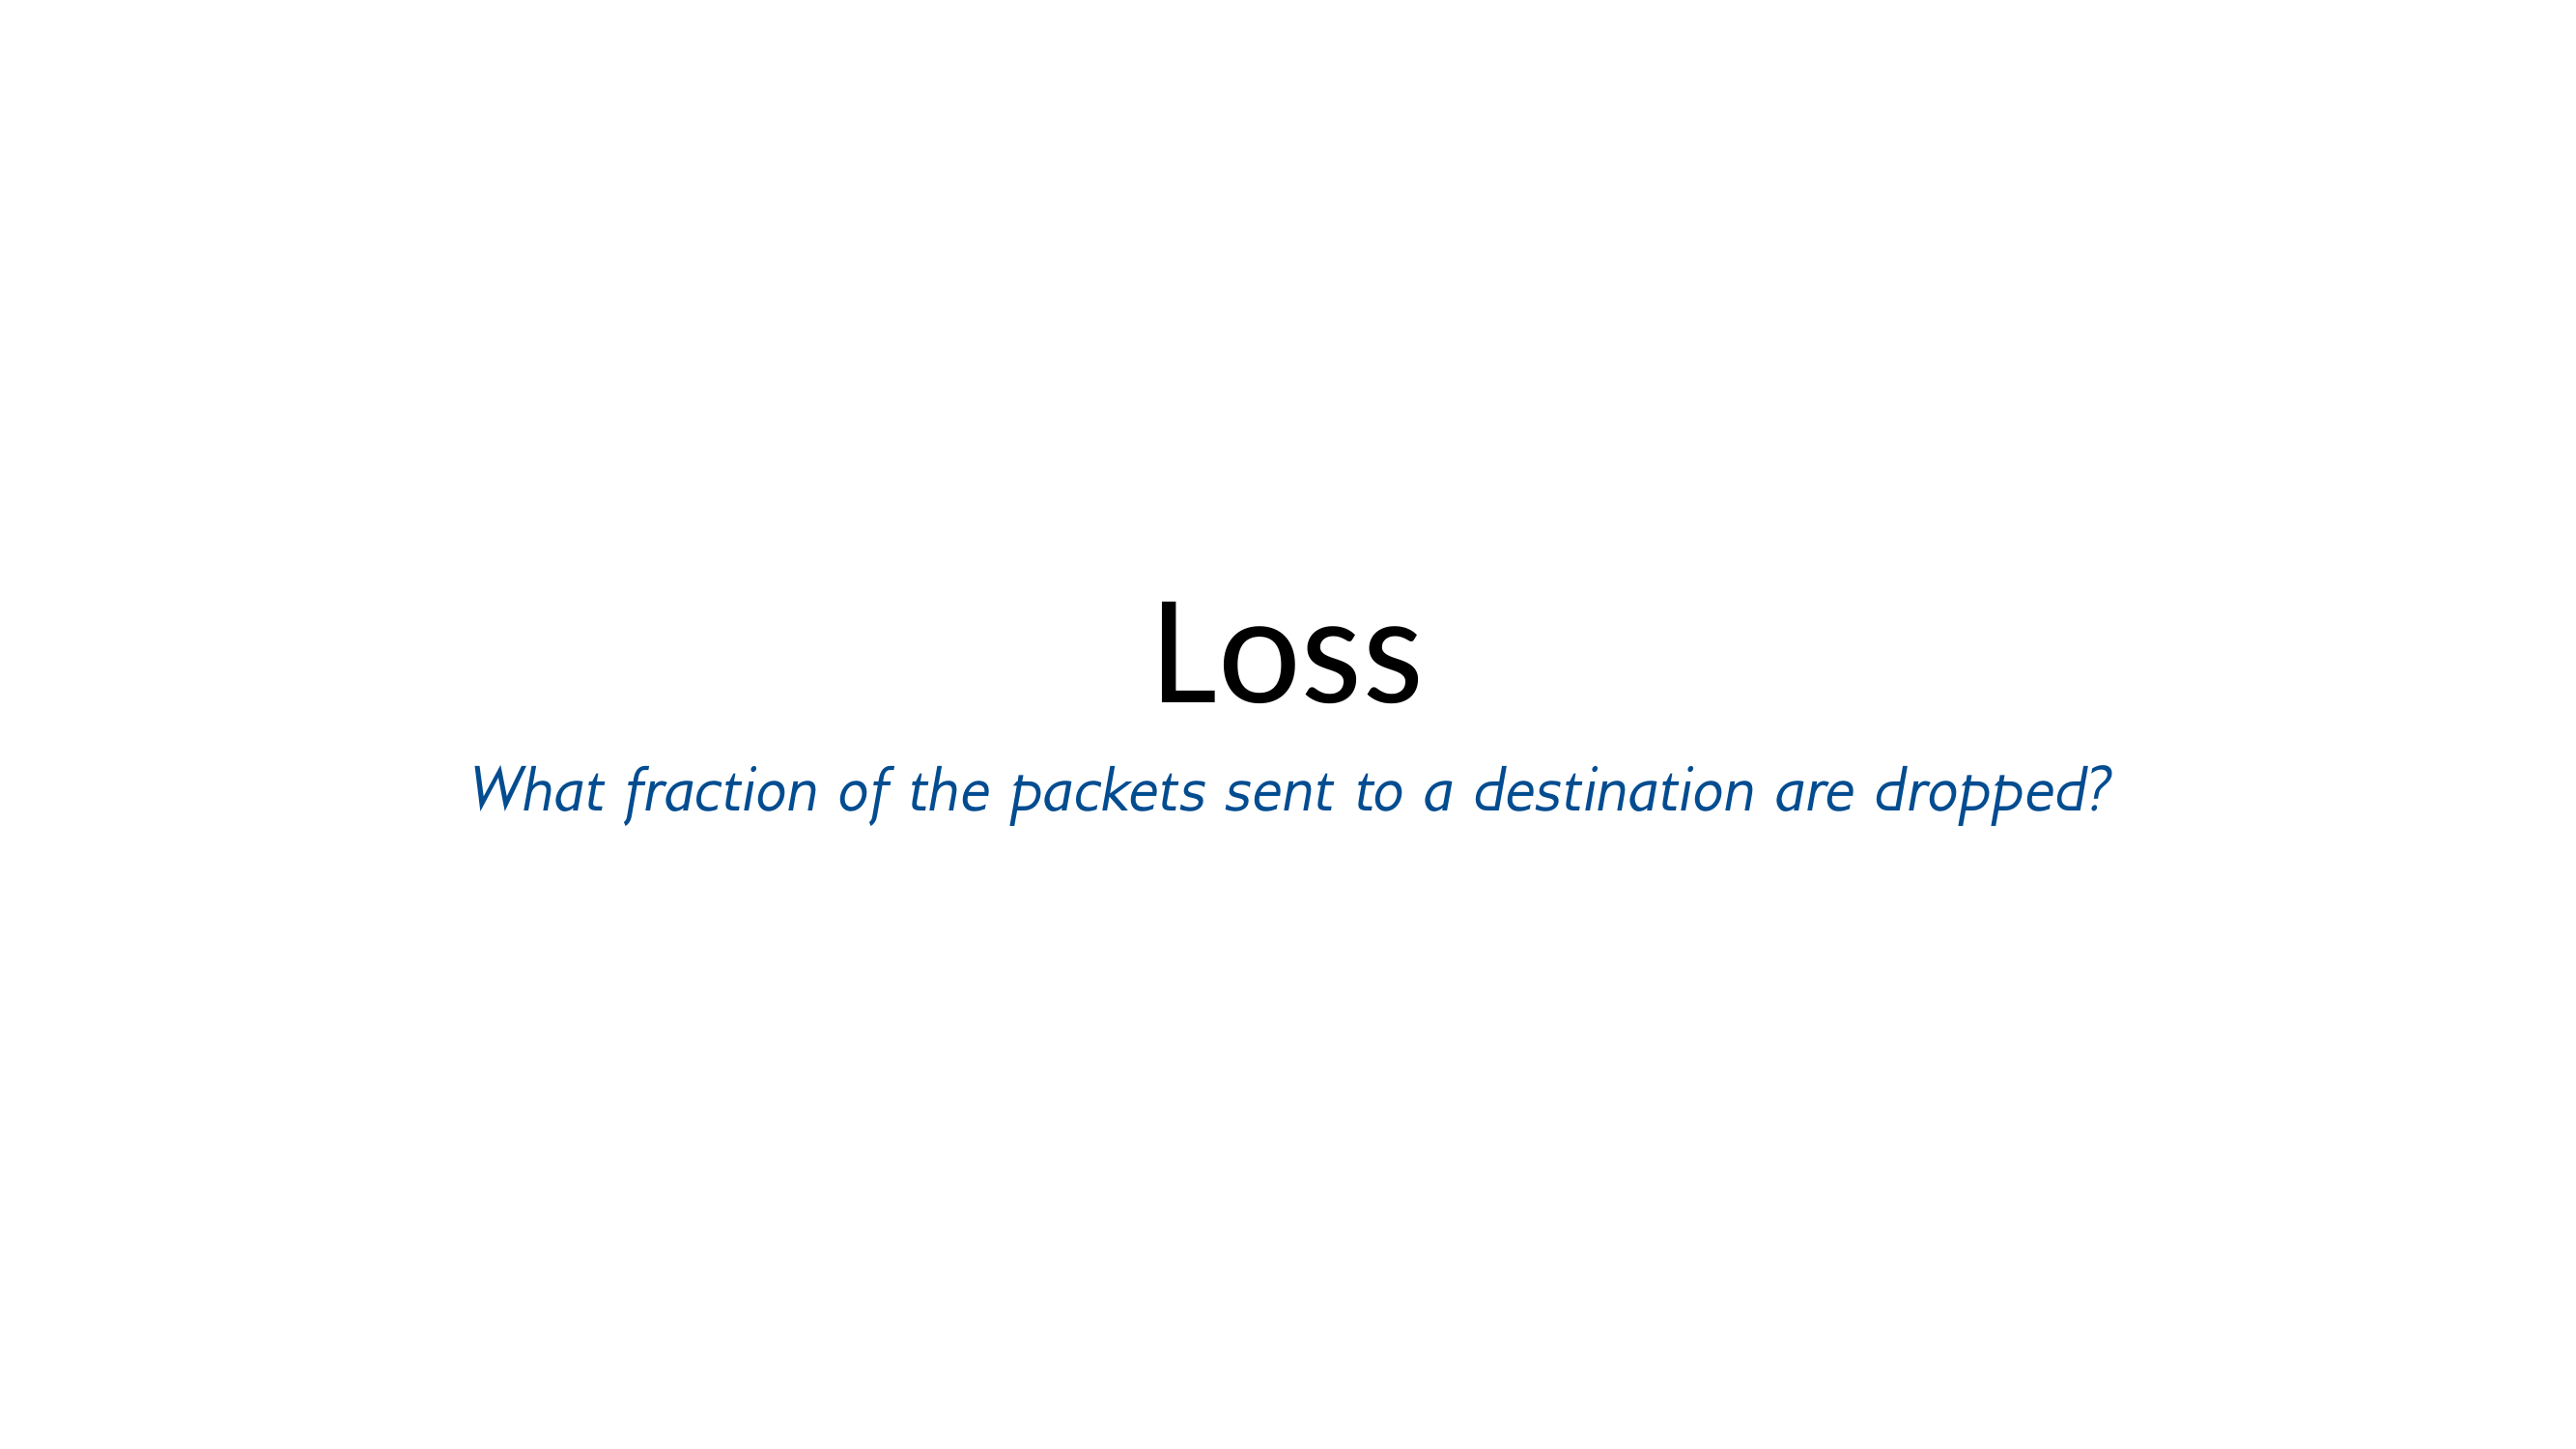

# Loss
What fraction of the packets sent to a destination are dropped?